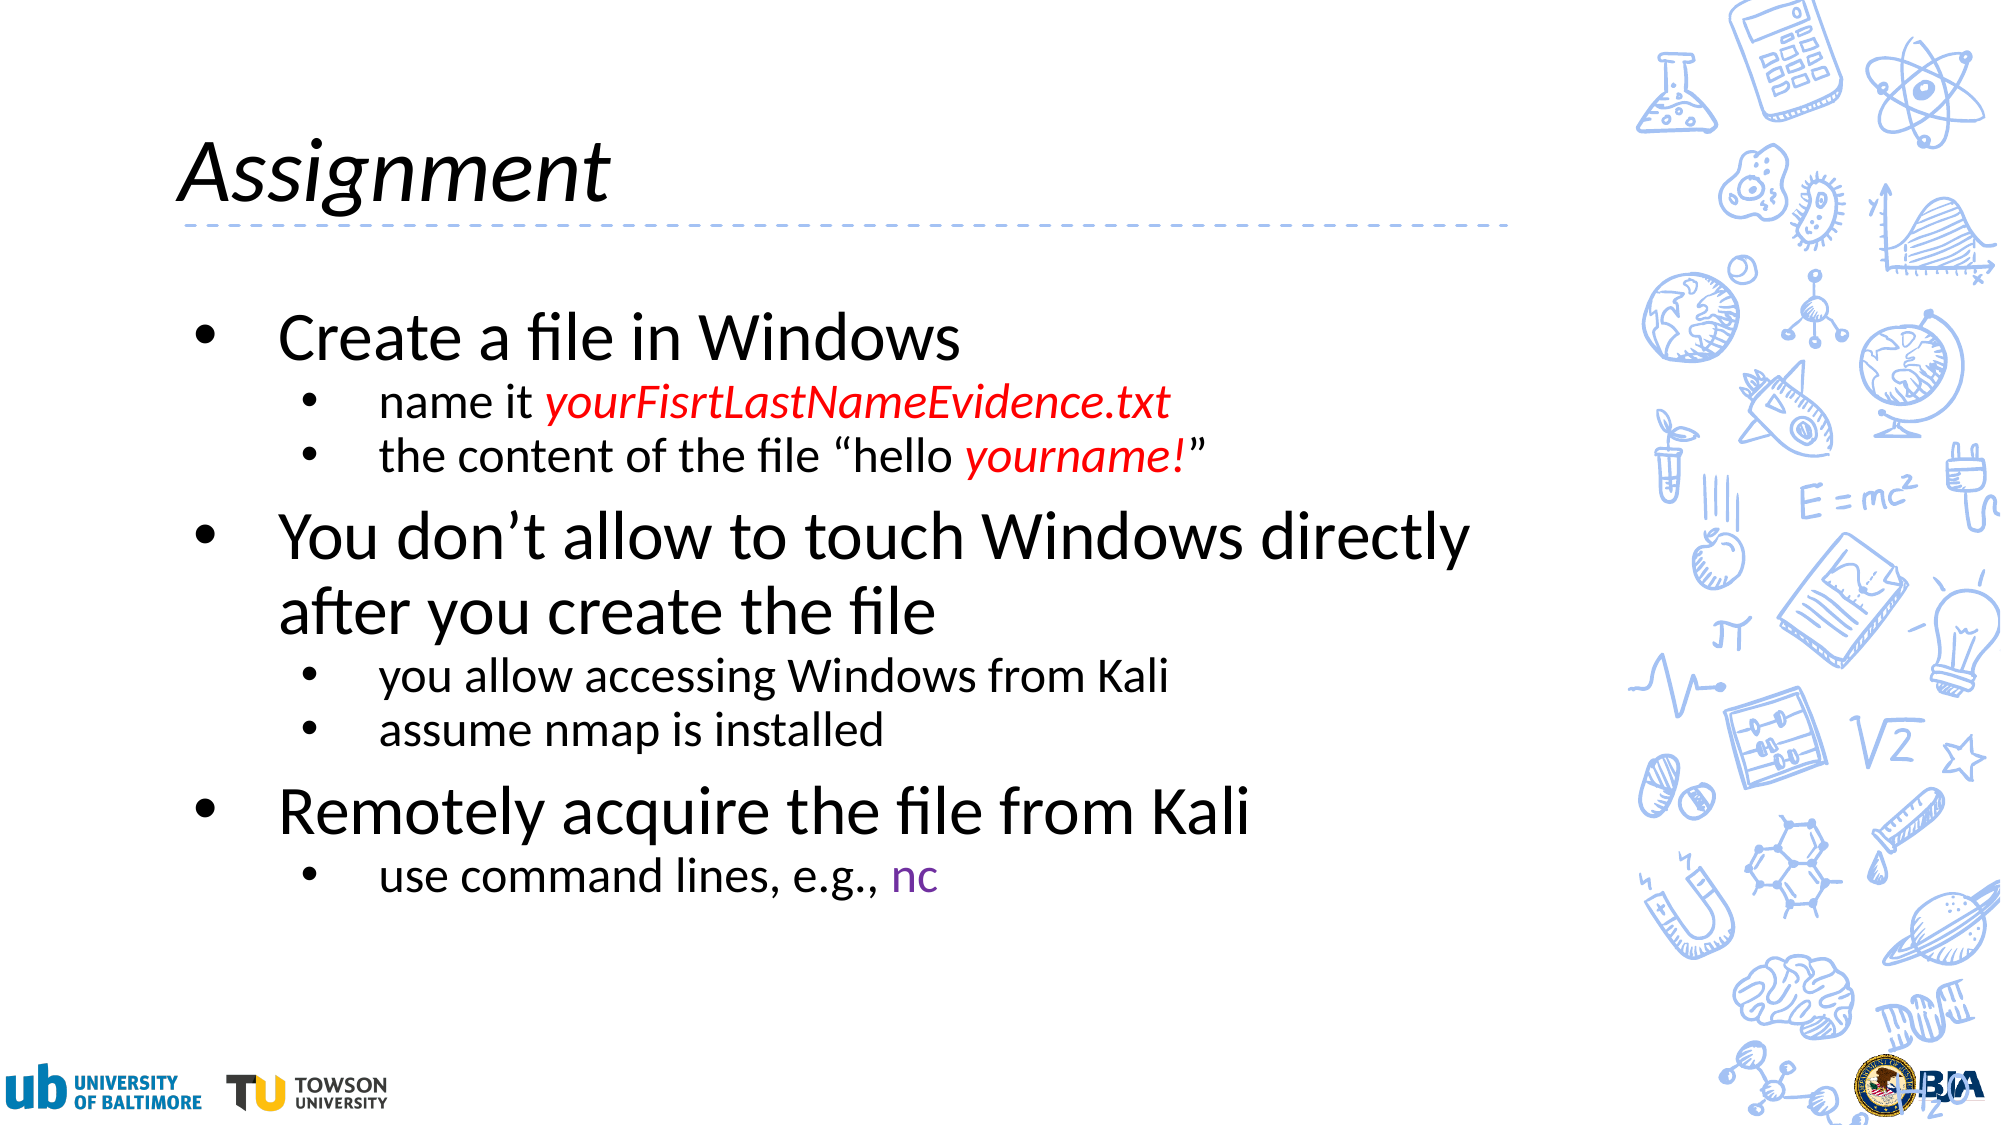

# Assignment
Create a file in Windows
name it yourFisrtLastNameEvidence.txt
the content of the file “hello yourname!”
You don’t allow to touch Windows directly after you create the file
you allow accessing Windows from Kali
assume nmap is installed
Remotely acquire the file from Kali
use command lines, e.g., nc